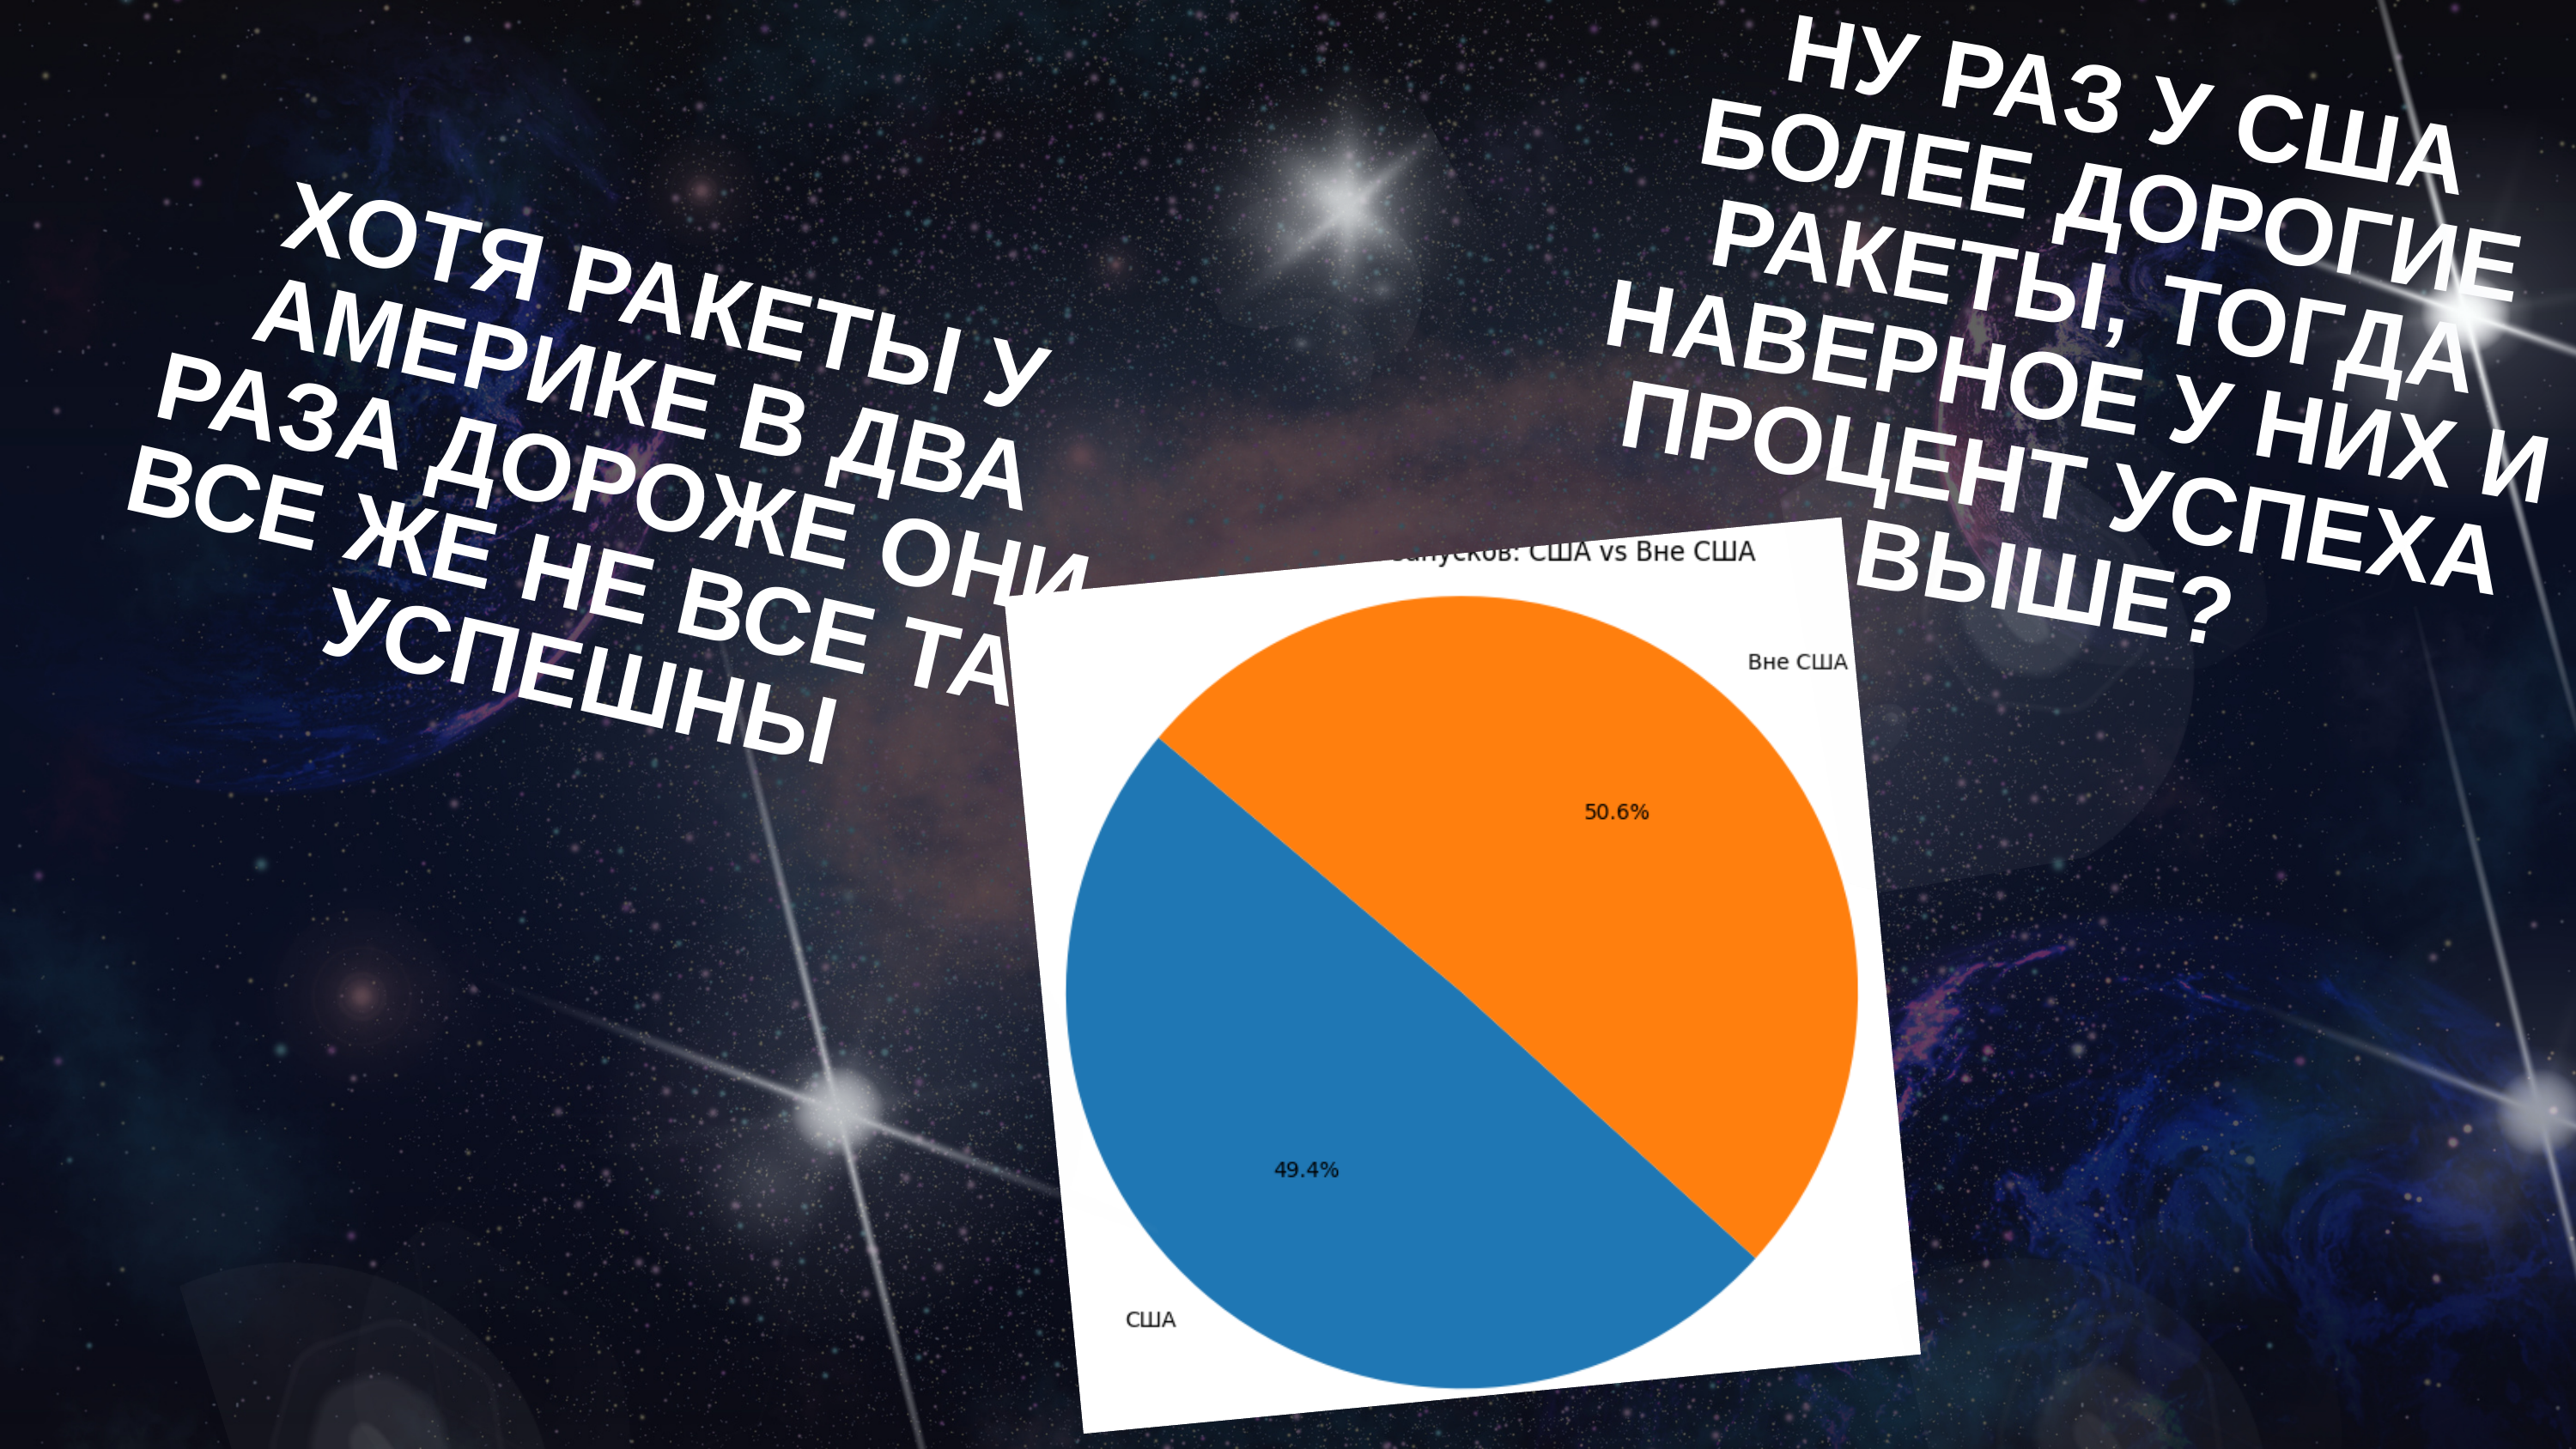

НУ РАЗ У США БОЛЕЕ ДОРОГИЕ РАКЕТЫ, ТОГДА НАВЕРНОЕ У НИХ И ПРОЦЕНТ УСПЕХА ВЫШЕ?

ХОТЯ РАКЕТЫ У АМЕРИКЕ В ДВА РАЗА ДОРОЖЕ ОНИ ВСЕ ЖЕ НЕ ВСЕ ТАК УСПЕШНЫ